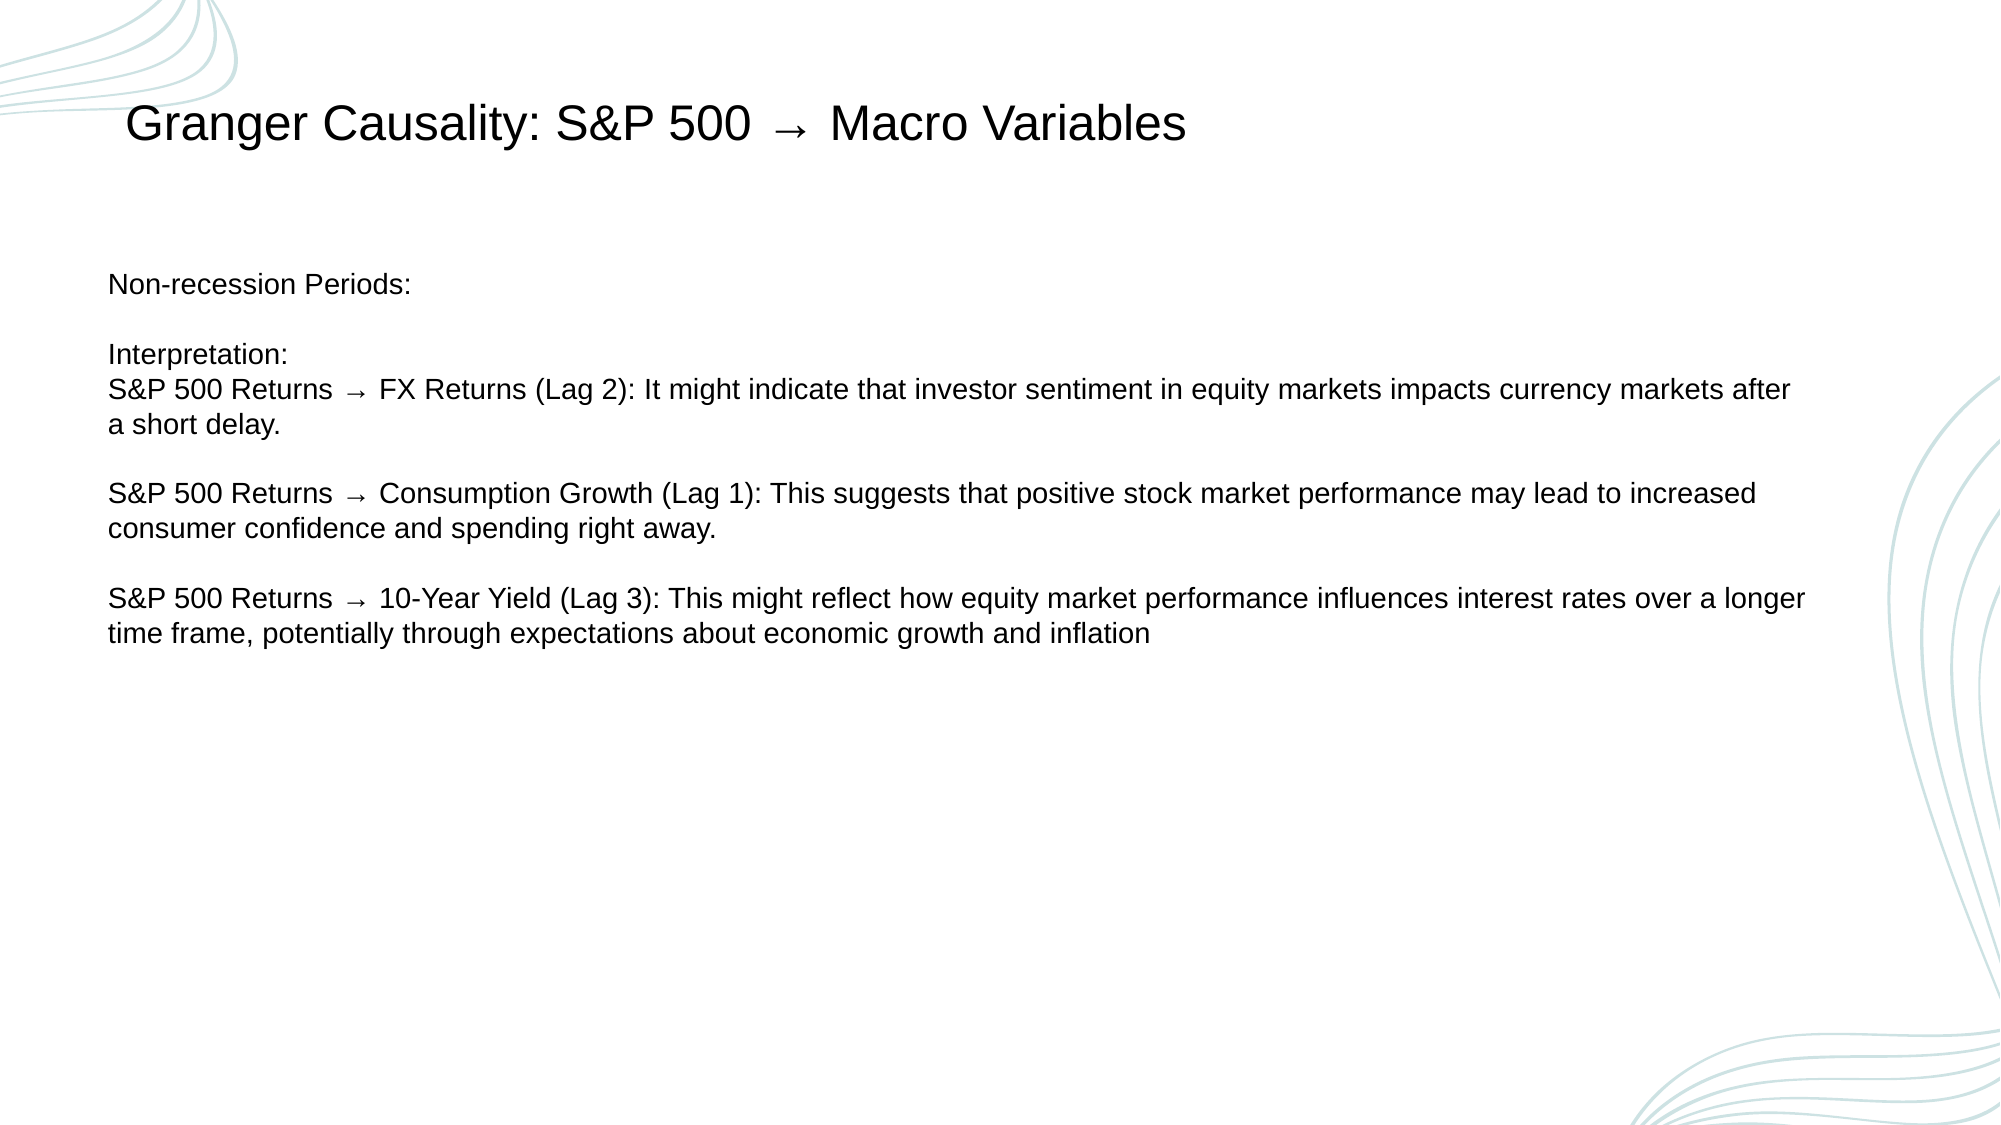

Granger Causality: S&P 500 → Macro Variables
Non-recession Periods:

Interpretation:
S&P 500 Returns → FX Returns (Lag 2): It might indicate that investor sentiment in equity markets impacts currency markets after a short delay.

S&P 500 Returns → Consumption Growth (Lag 1): This suggests that positive stock market performance may lead to increased consumer confidence and spending right away.

S&P 500 Returns → 10-Year Yield (Lag 3): This might reflect how equity market performance influences interest rates over a longer time frame, potentially through expectations about economic growth and inflation